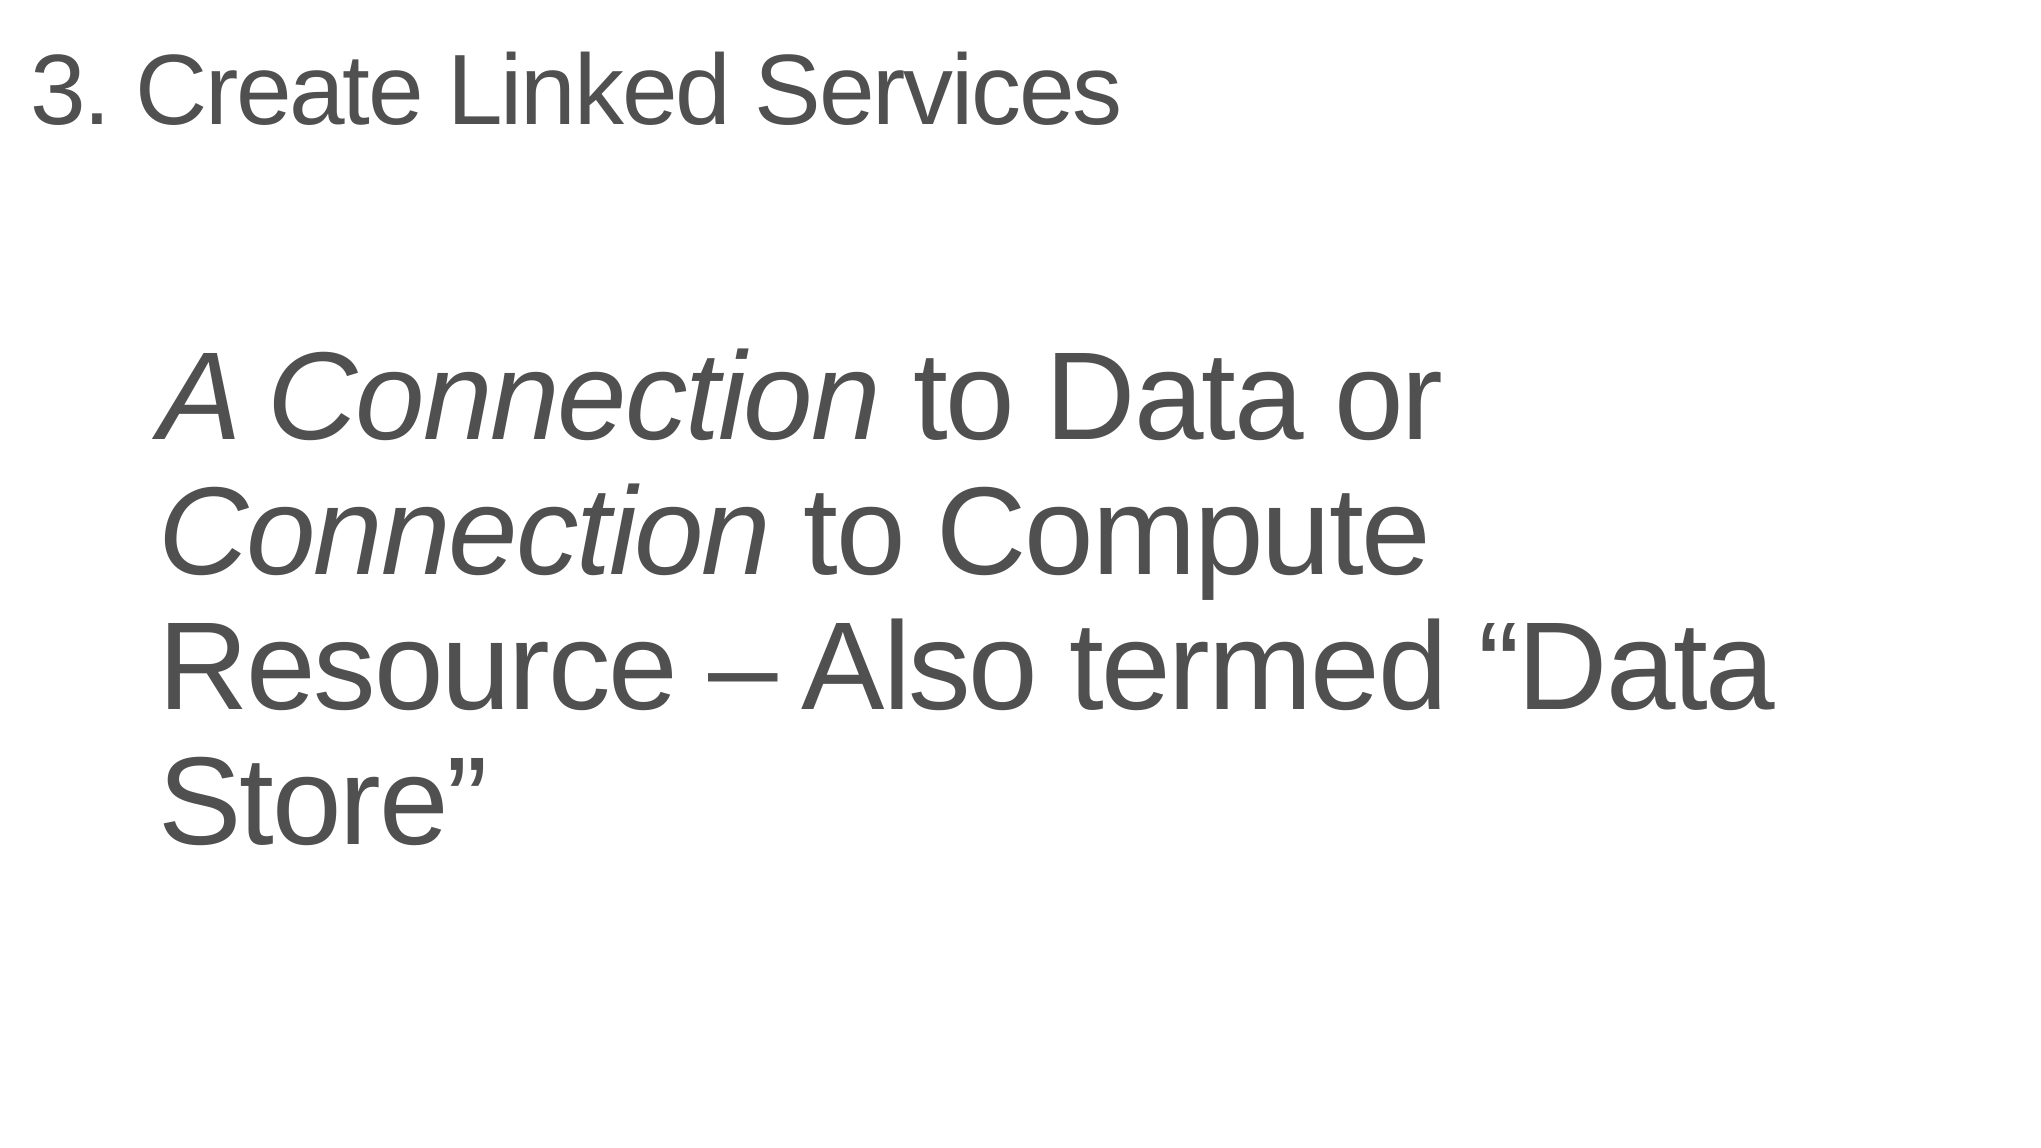

3. Create Linked Services
A Connection to Data or Connection to Compute Resource – Also termed “Data Store”